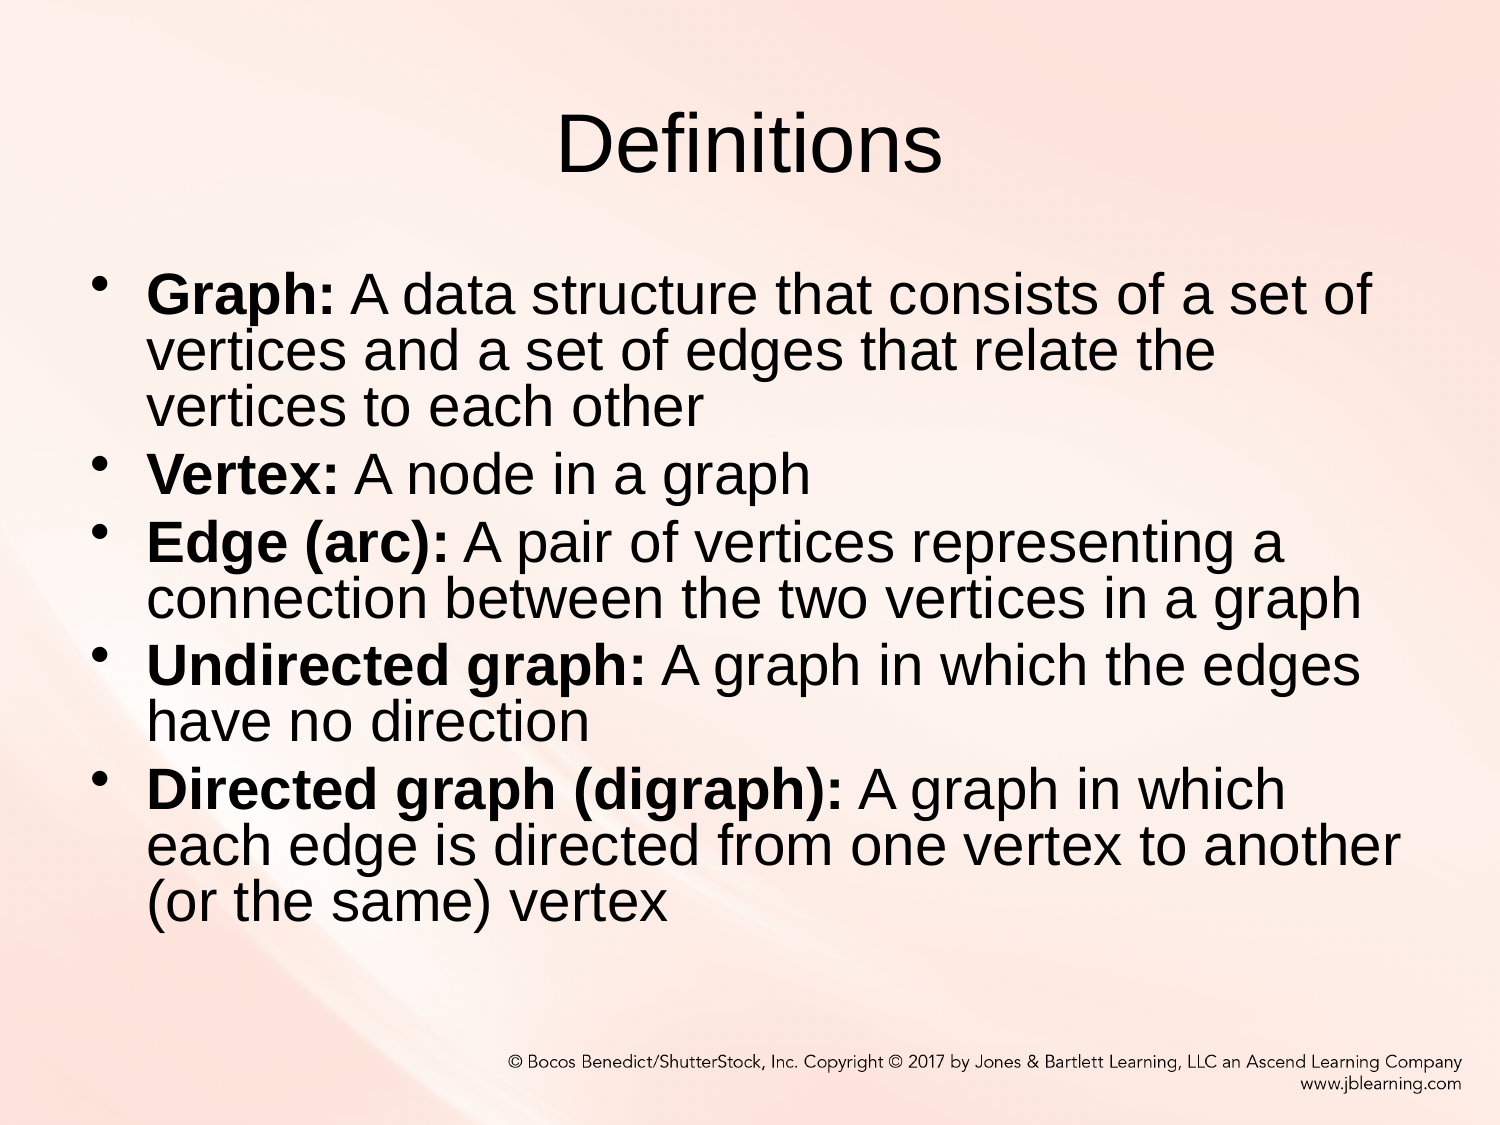

# Definitions
Graph: A data structure that consists of a set of vertices and a set of edges that relate the vertices to each other
Vertex: A node in a graph
Edge (arc): A pair of vertices representing a connection between the two vertices in a graph
Undirected graph: A graph in which the edges have no direction
Directed graph (digraph): A graph in which each edge is directed from one vertex to another (or the same) vertex